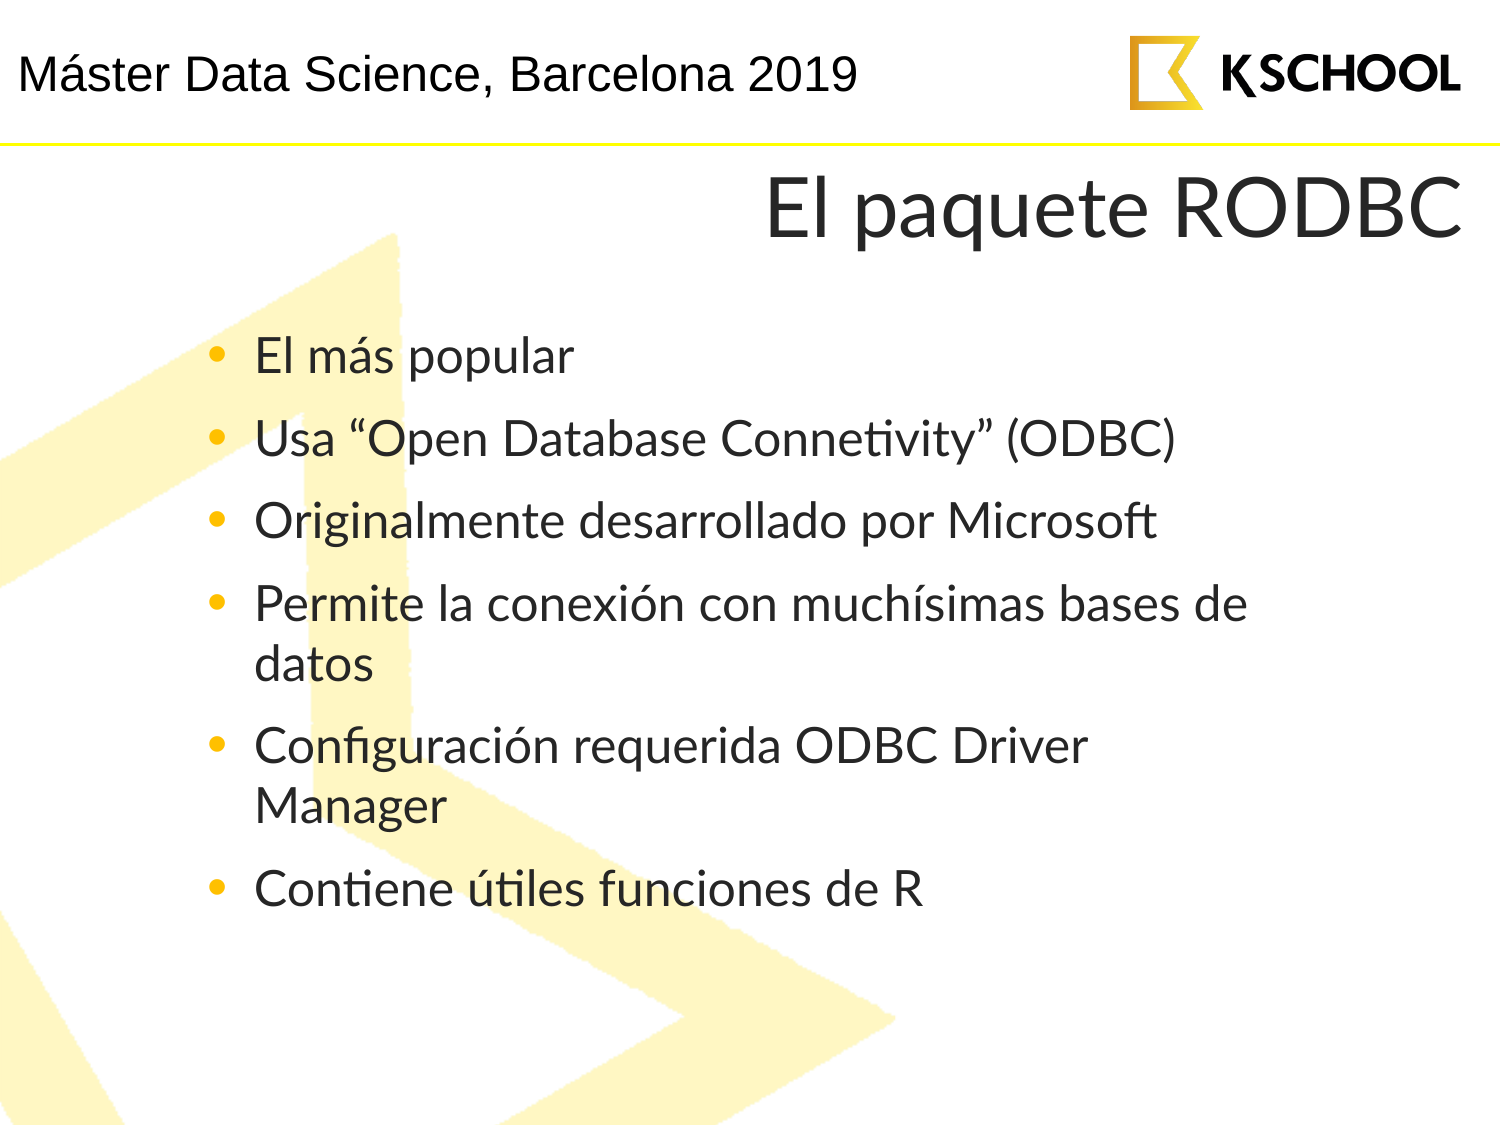

# El paquete RODBC
El más popular
Usa “Open Database Connetivity” (ODBC)
Originalmente desarrollado por Microsoft
Permite la conexión con muchísimas bases de datos
Configuración requerida ODBC Driver Manager
Contiene útiles funciones de R